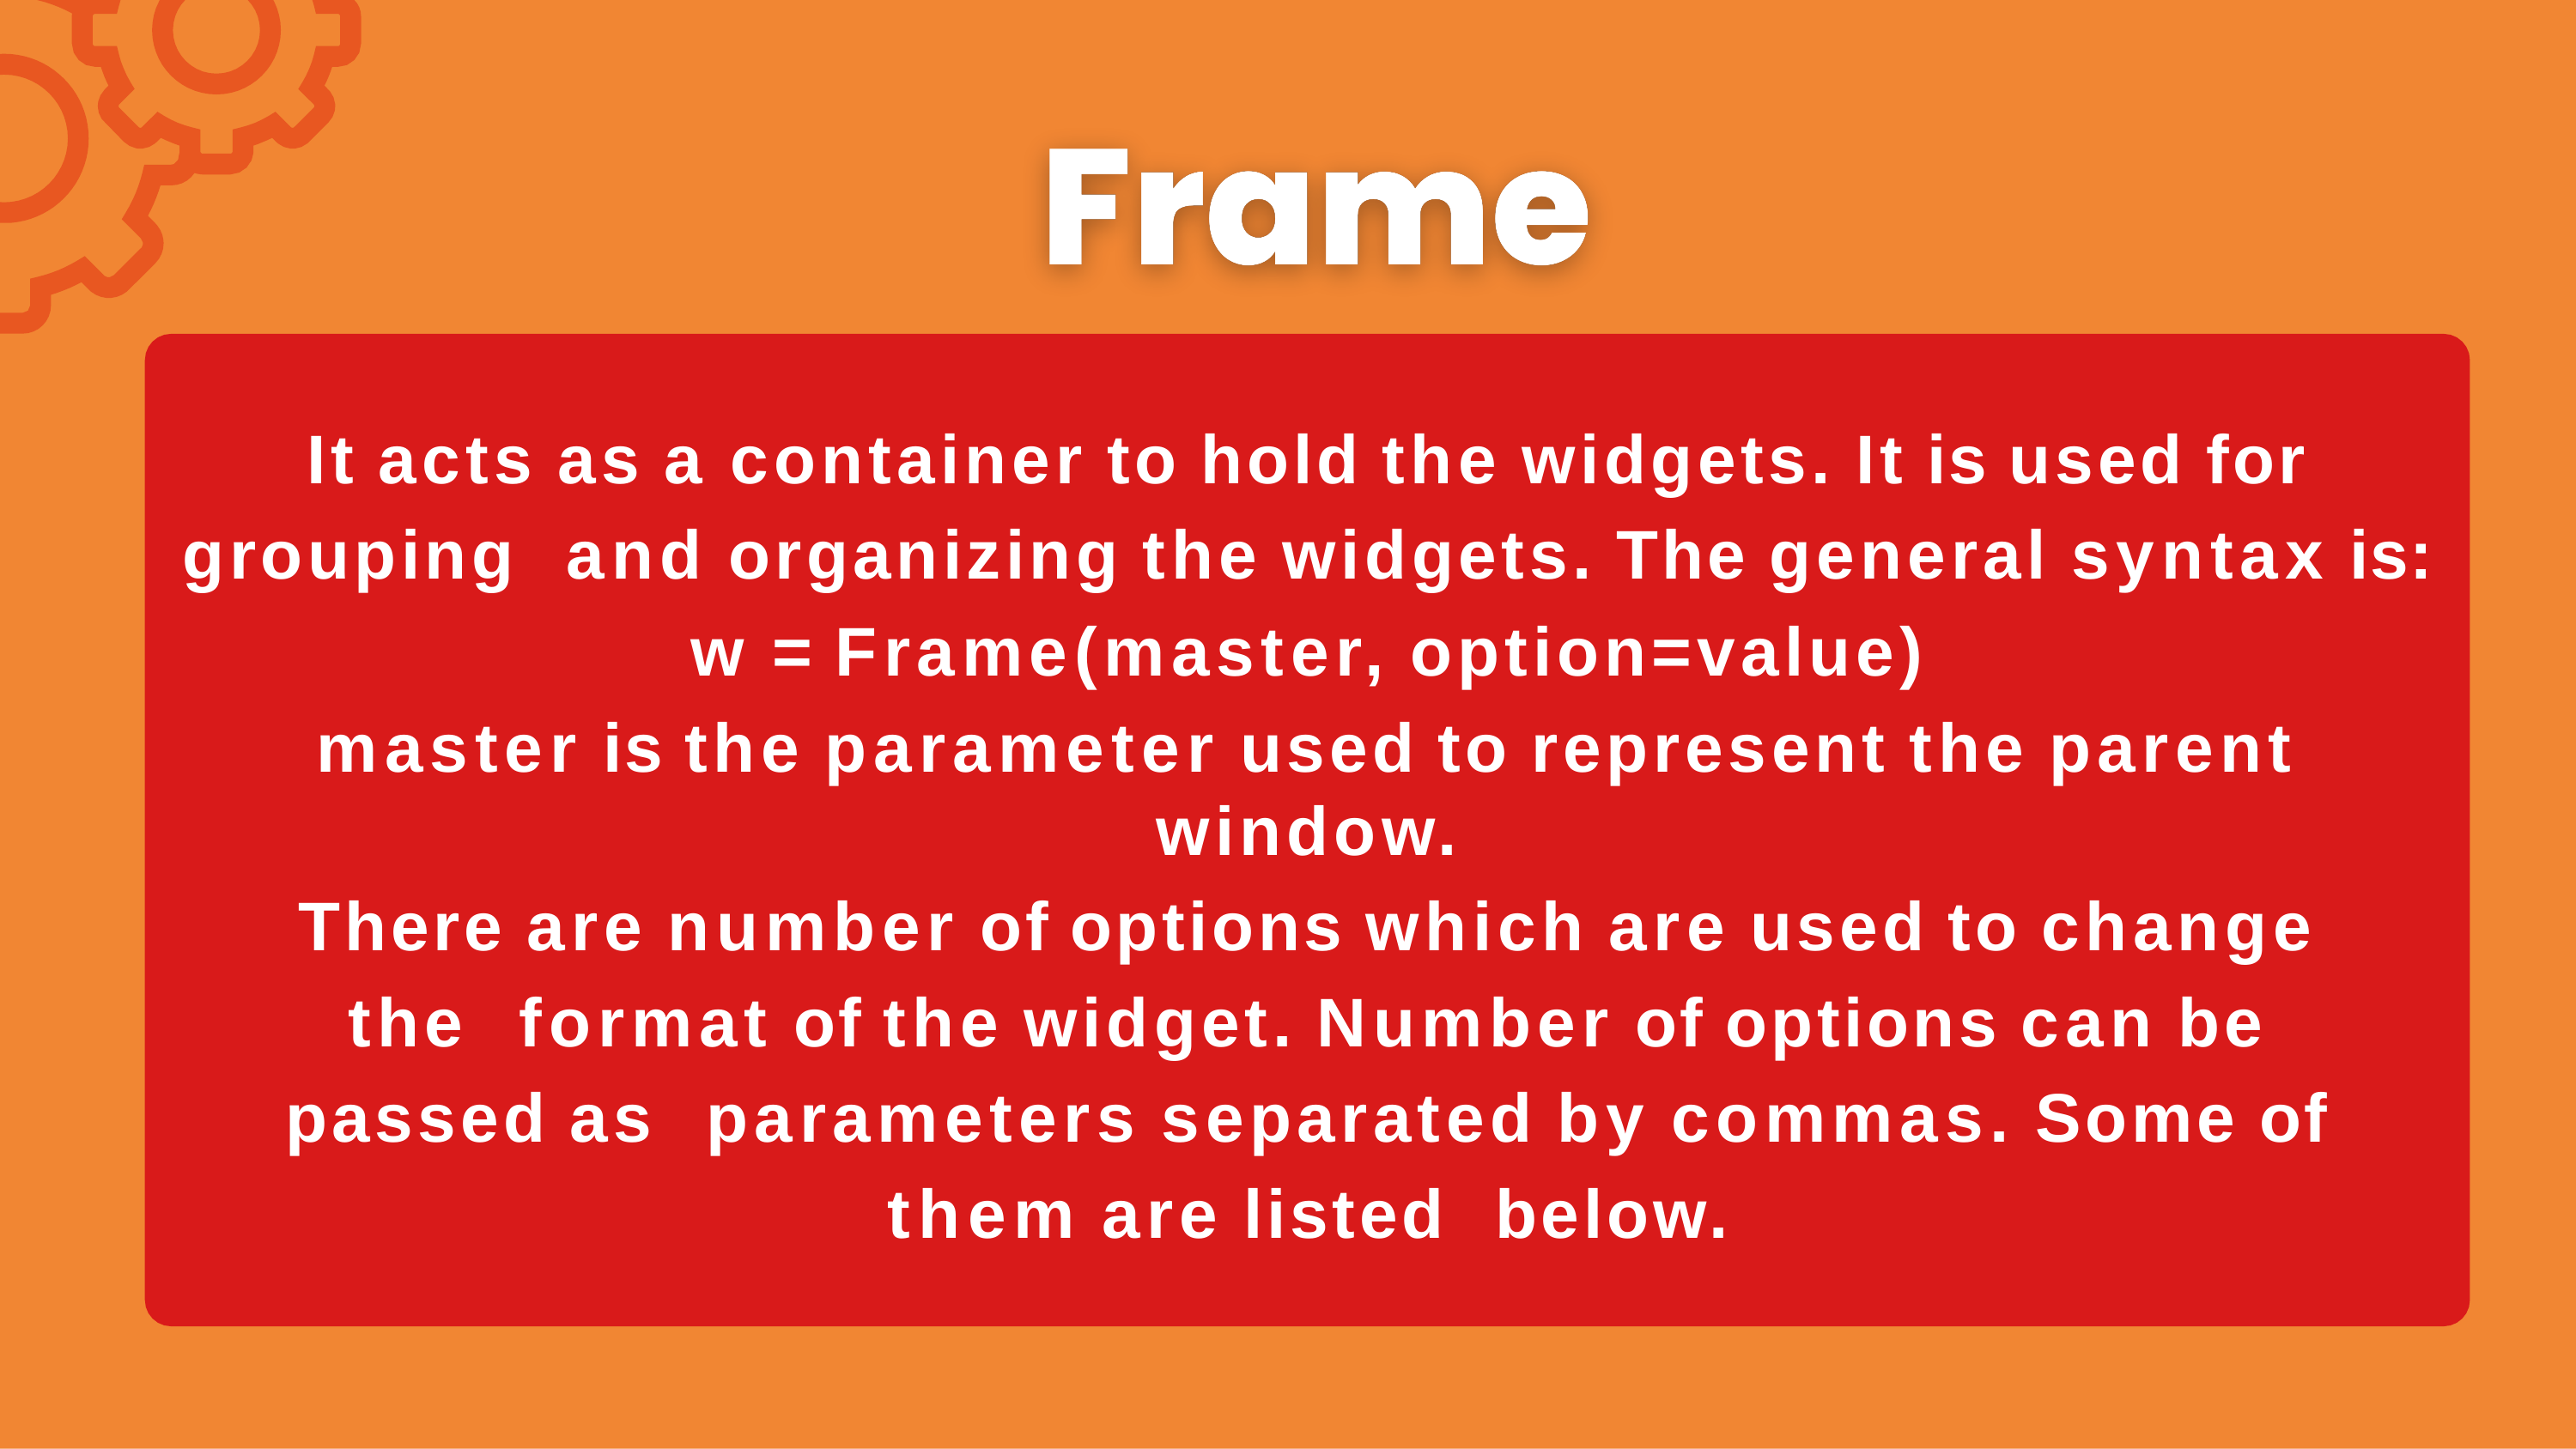

It acts as a container to hold the widgets. It is used for grouping  and organizing the widgets. The general syntax is:
w = Frame(master, option=value)
master is the parameter used to represent the parent window.
There are number of options which are used to change the  format of the widget. Number of options can be passed as  parameters separated by commas. Some of them are listed  below.